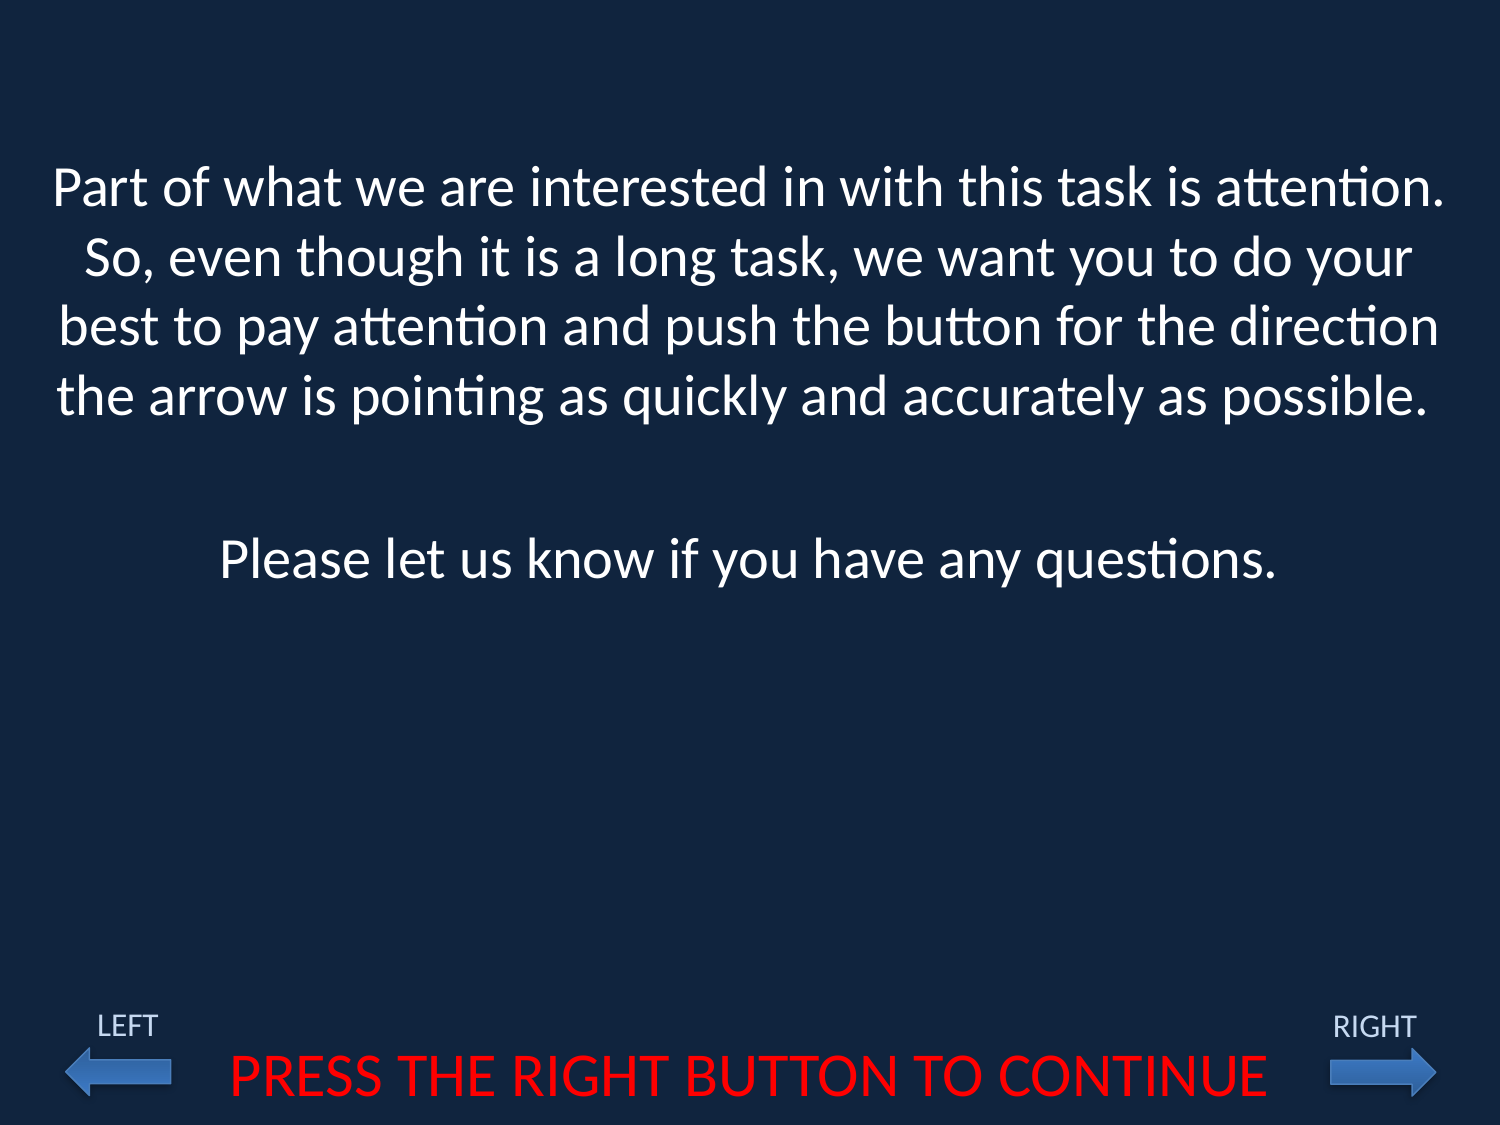

Part of what we are interested in with this task is attention. So, even though it is a long task, we want you to do your best to pay attention and push the button for the direction the arrow is pointing as quickly and accurately as possible.

Please let us know if you have any questions.
LEFT
RIGHT
PRESS THE RIGHT BUTTON TO CONTINUE